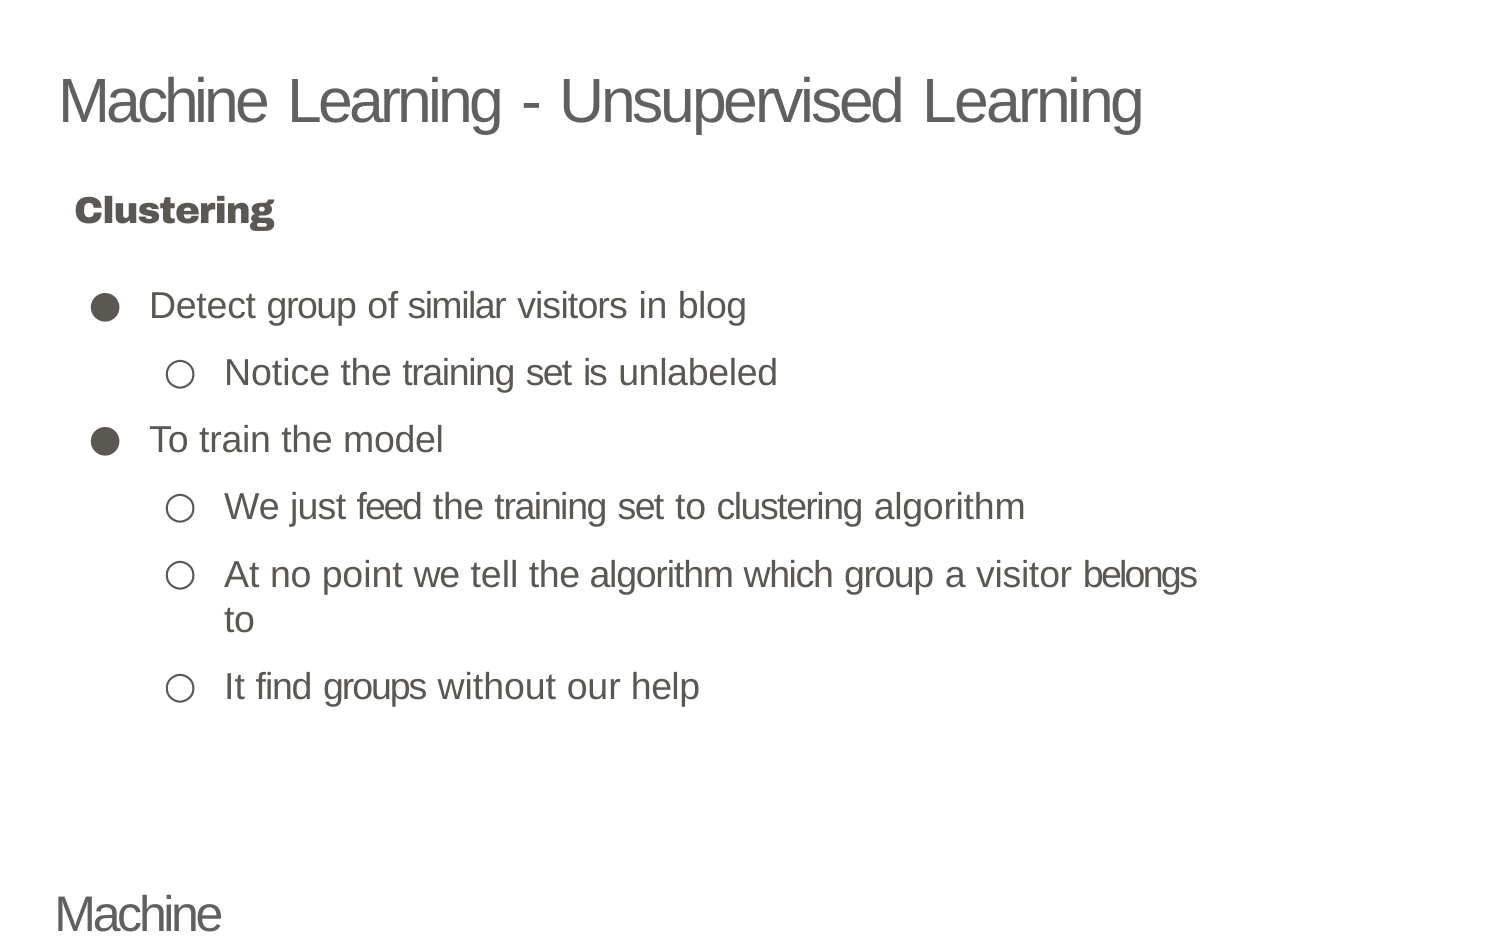

# Machine Learning - Unsupervised Learning
Clustering

Detect group of similar visitors in blog
Notice the training set is unlabeled
To train the model
We just feed the training set to clustering algorithm
At no point we tell the algorithm which group a visitor belongs to
It find groups without our help
Machine Learning